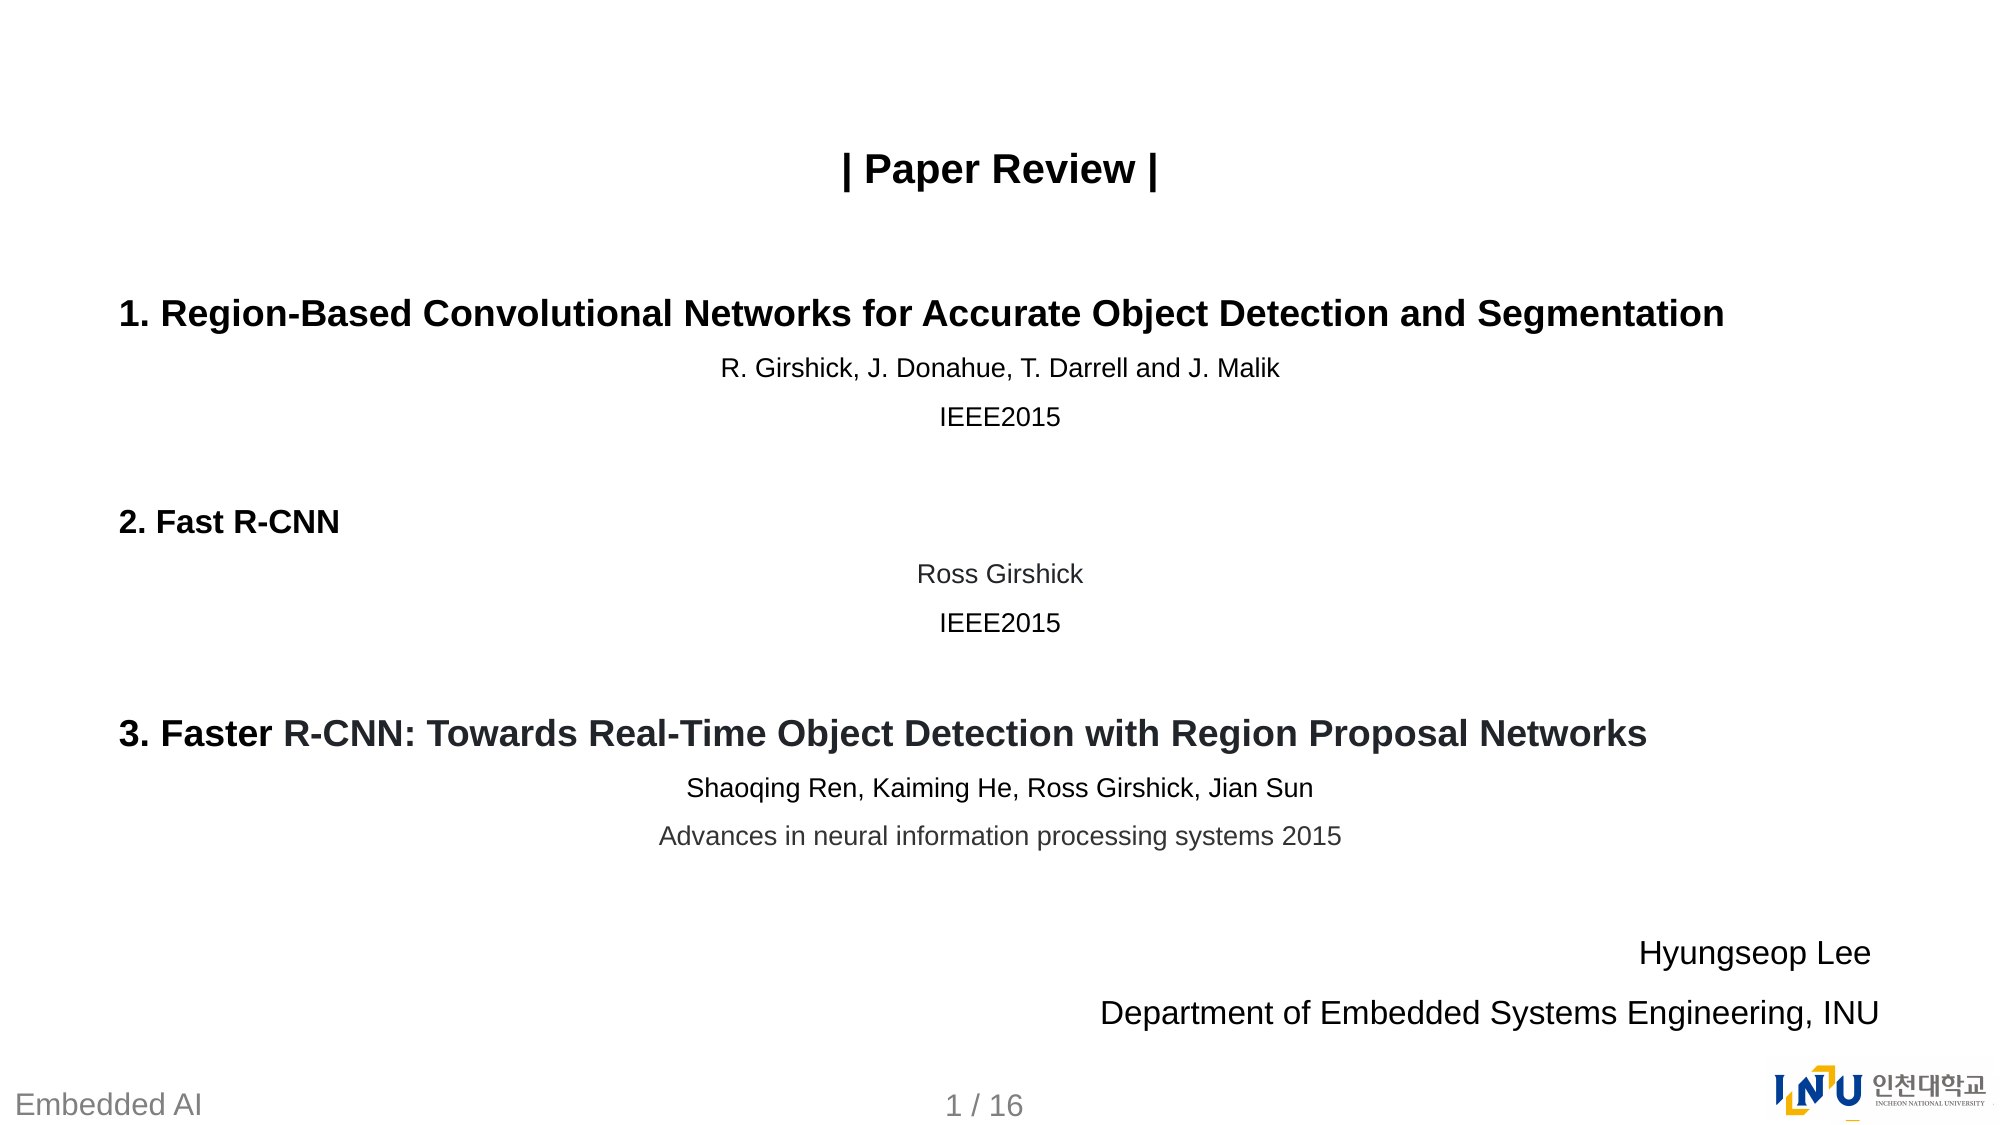

| Paper Review |

1. Region-Based Convolutional Networks for Accurate Object Detection and Segmentation
R. Girshick, J. Donahue, T. Darrell and J. Malik
IEEE2015

2. Fast R-CNN
Ross Girshick
IEEE2015

3. Faster R-CNN: Towards Real-Time Object Detection with Region Proposal Networks
Shaoqing Ren, Kaiming He, Ross Girshick, Jian Sun
Advances in neural information processing systems 2015

Hyungseop Lee
Department of Embedded Systems Engineering, INU